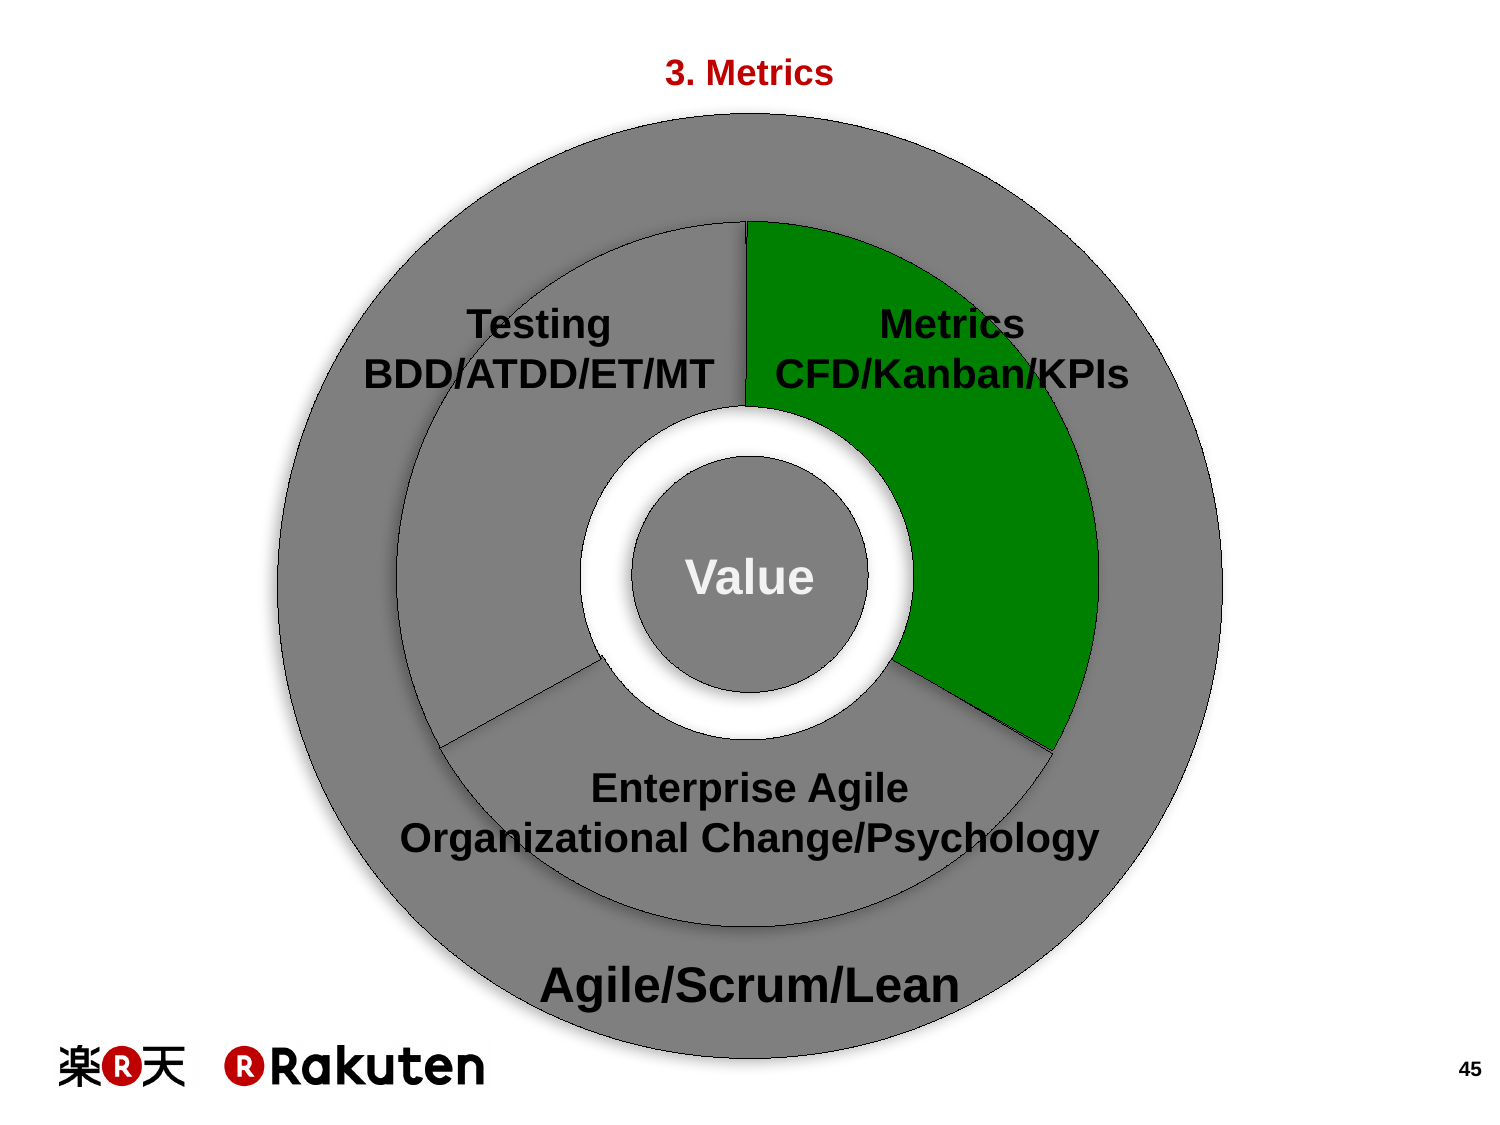

# 3. Metrics

Testing
BDD/ATDD/ET/MT
Metrics
CFD/Kanban/KPIs
Value
Enterprise Agile
Organizational Change/Psychology
Agile/Scrum/Lean